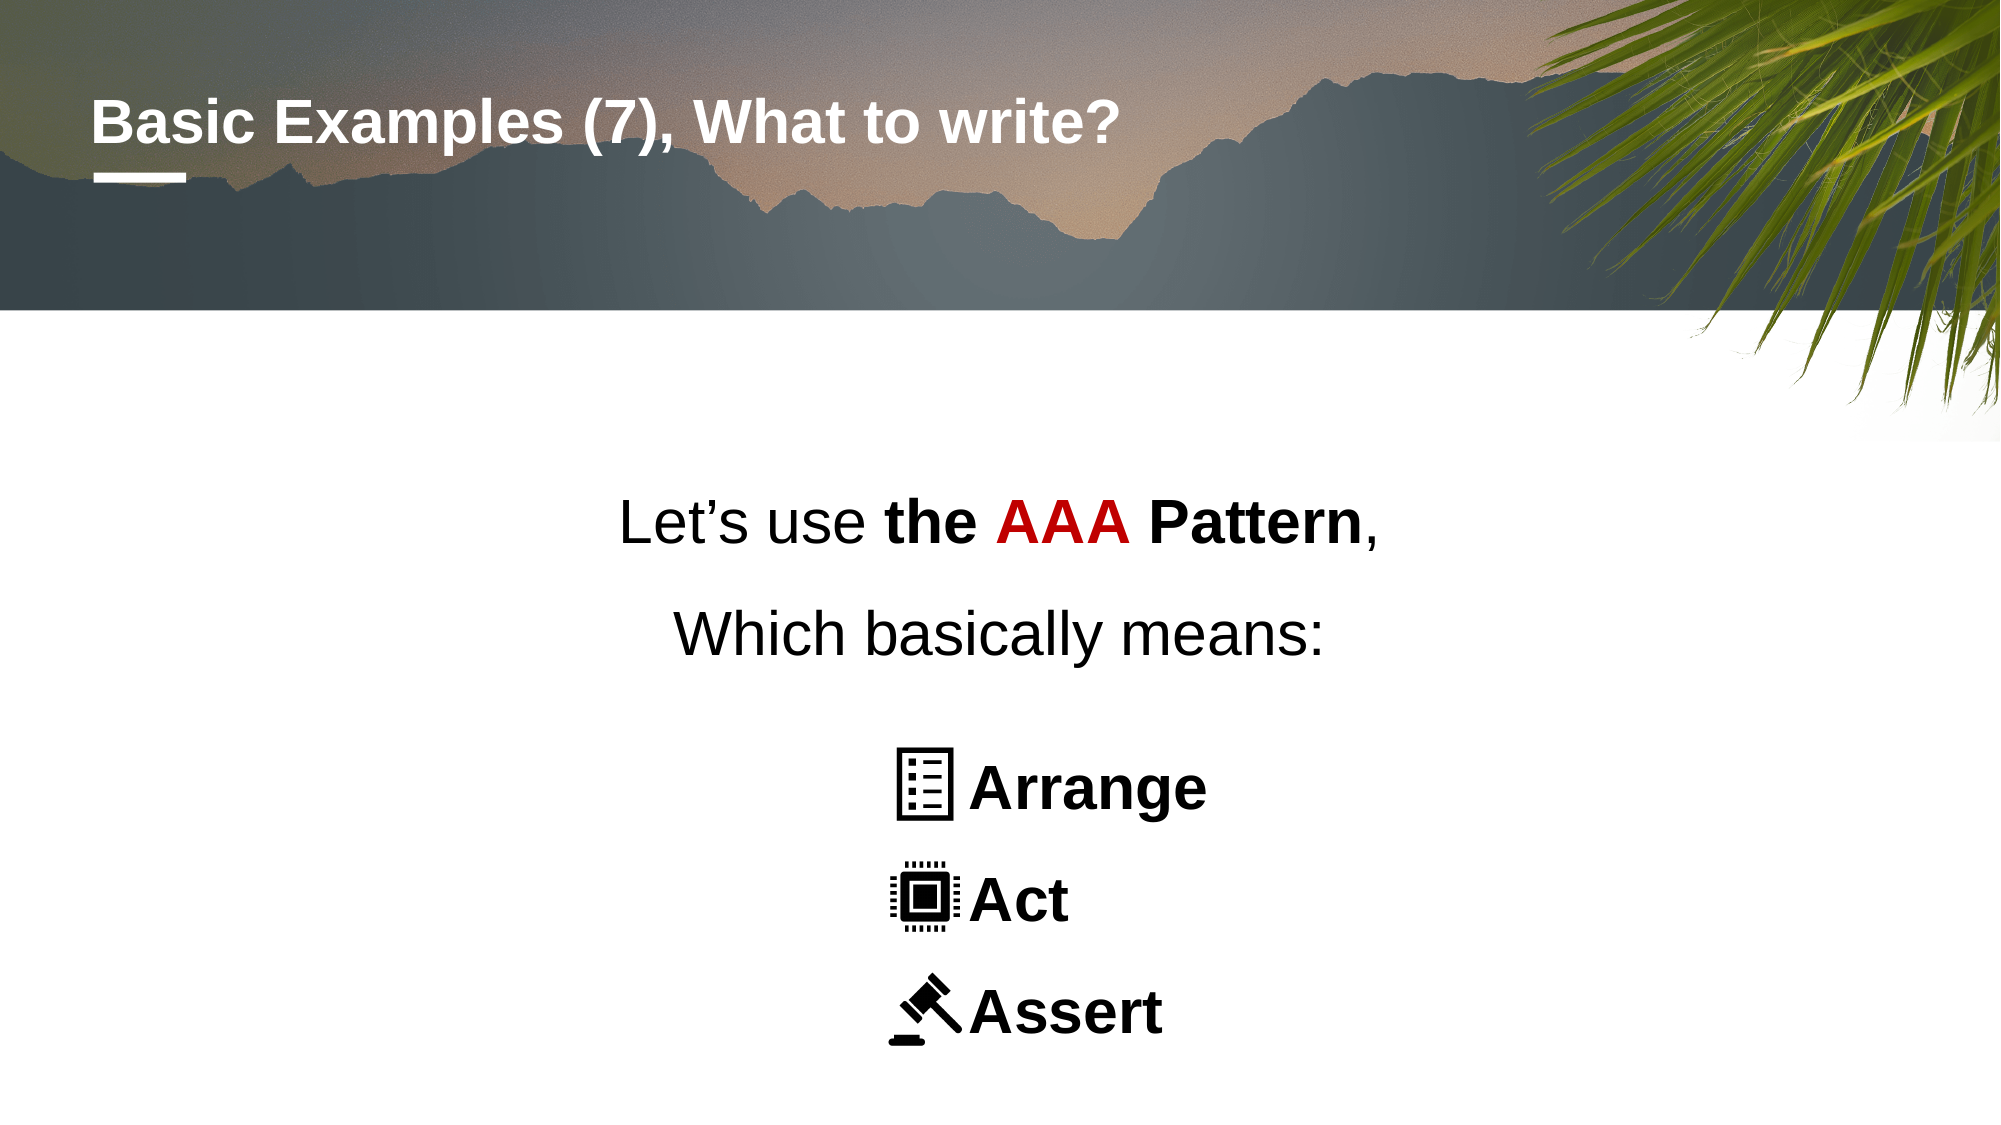

# Basic Examples (7), What to write?
Let’s use the AAA Pattern,
Which basically means:
Arrange
Act
Assert